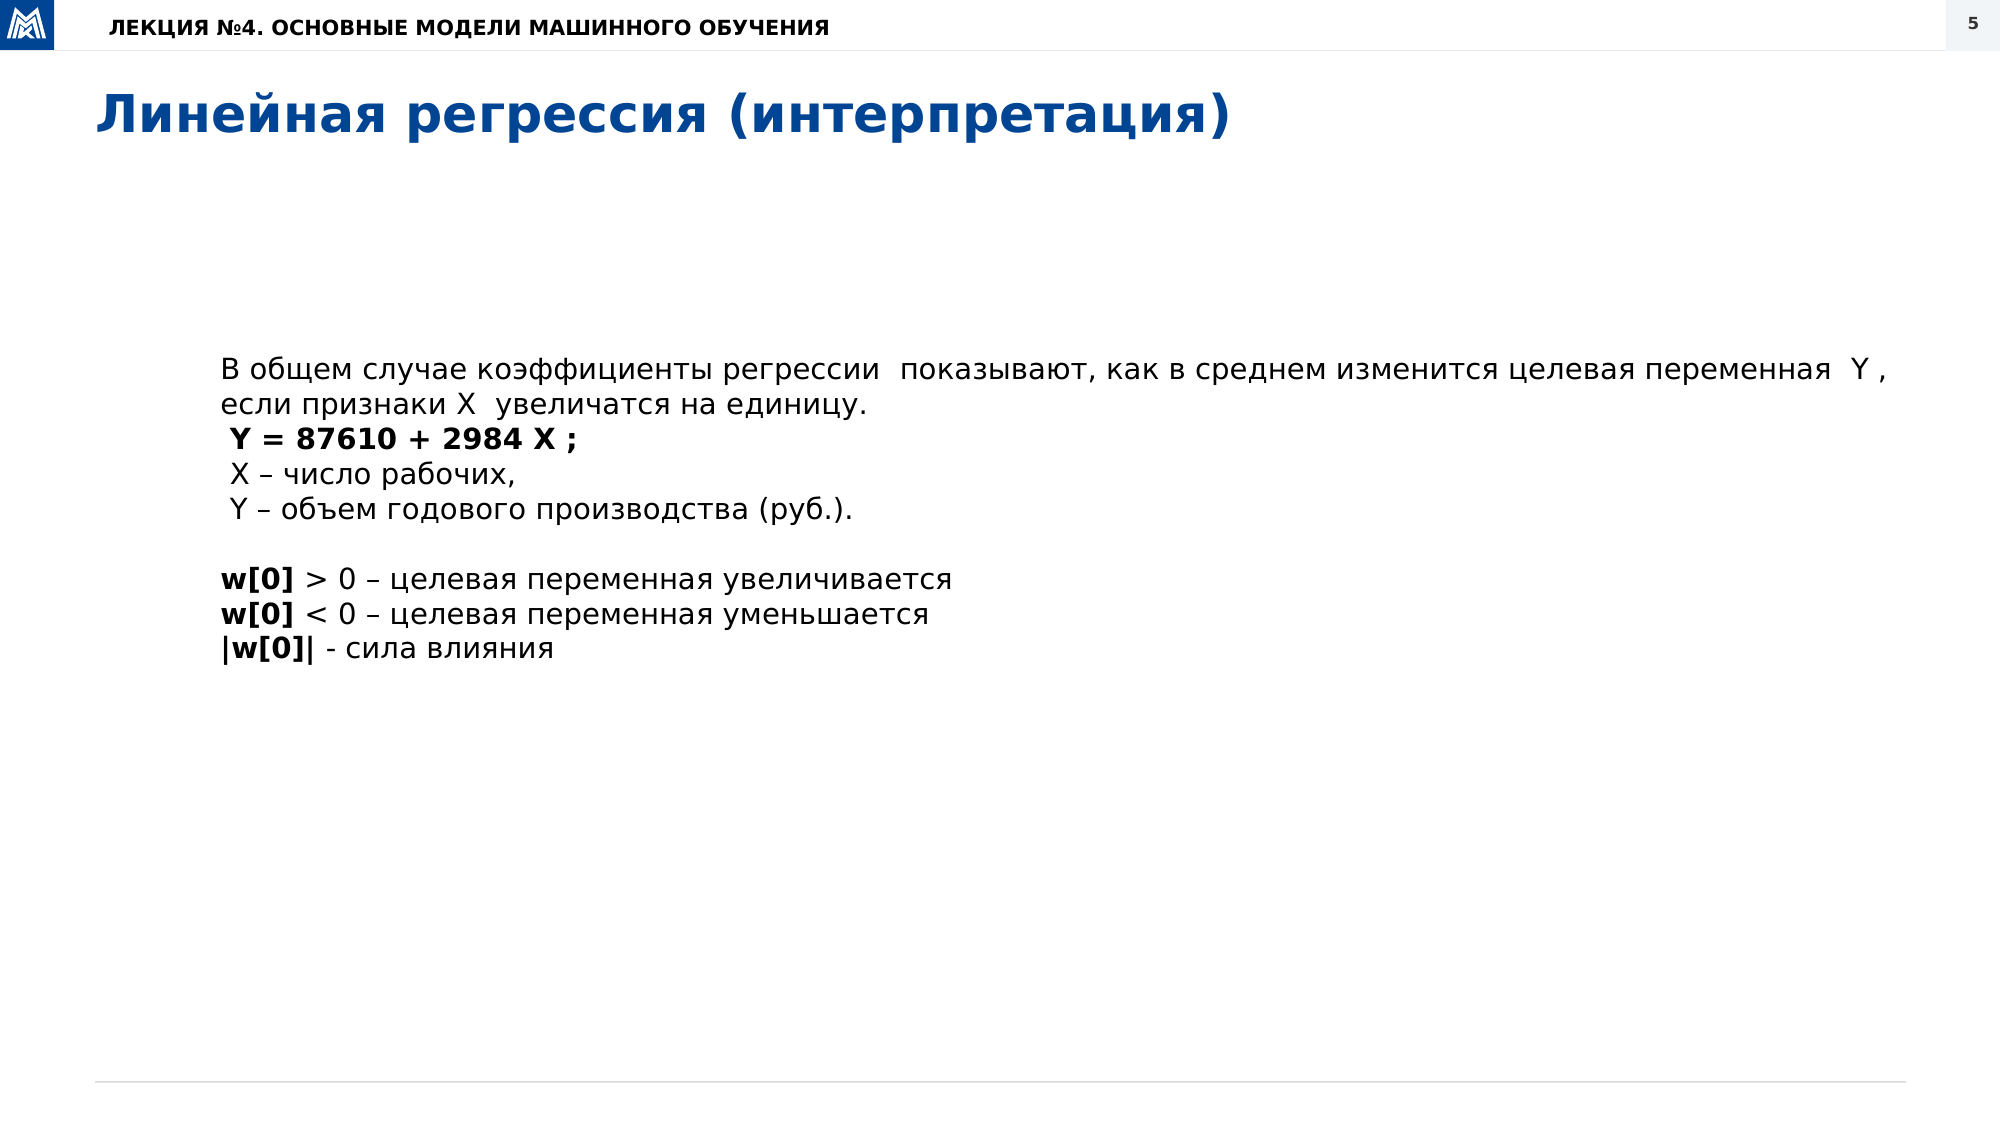

Линейная регрессия (интерпретация)
В общем случае коэффициенты регрессии  показывают, как в среднем изменится целевая переменная  Y , если признаки X  увеличатся на единицу.
 Y = 87610 + 2984 X ;
 X – число рабочих,
 Y – объем годового производства (руб.).

w[0] > 0 – целевая переменная увеличивается
w[0] < 0 – целевая переменная уменьшается
|w[0]| - сила влияния